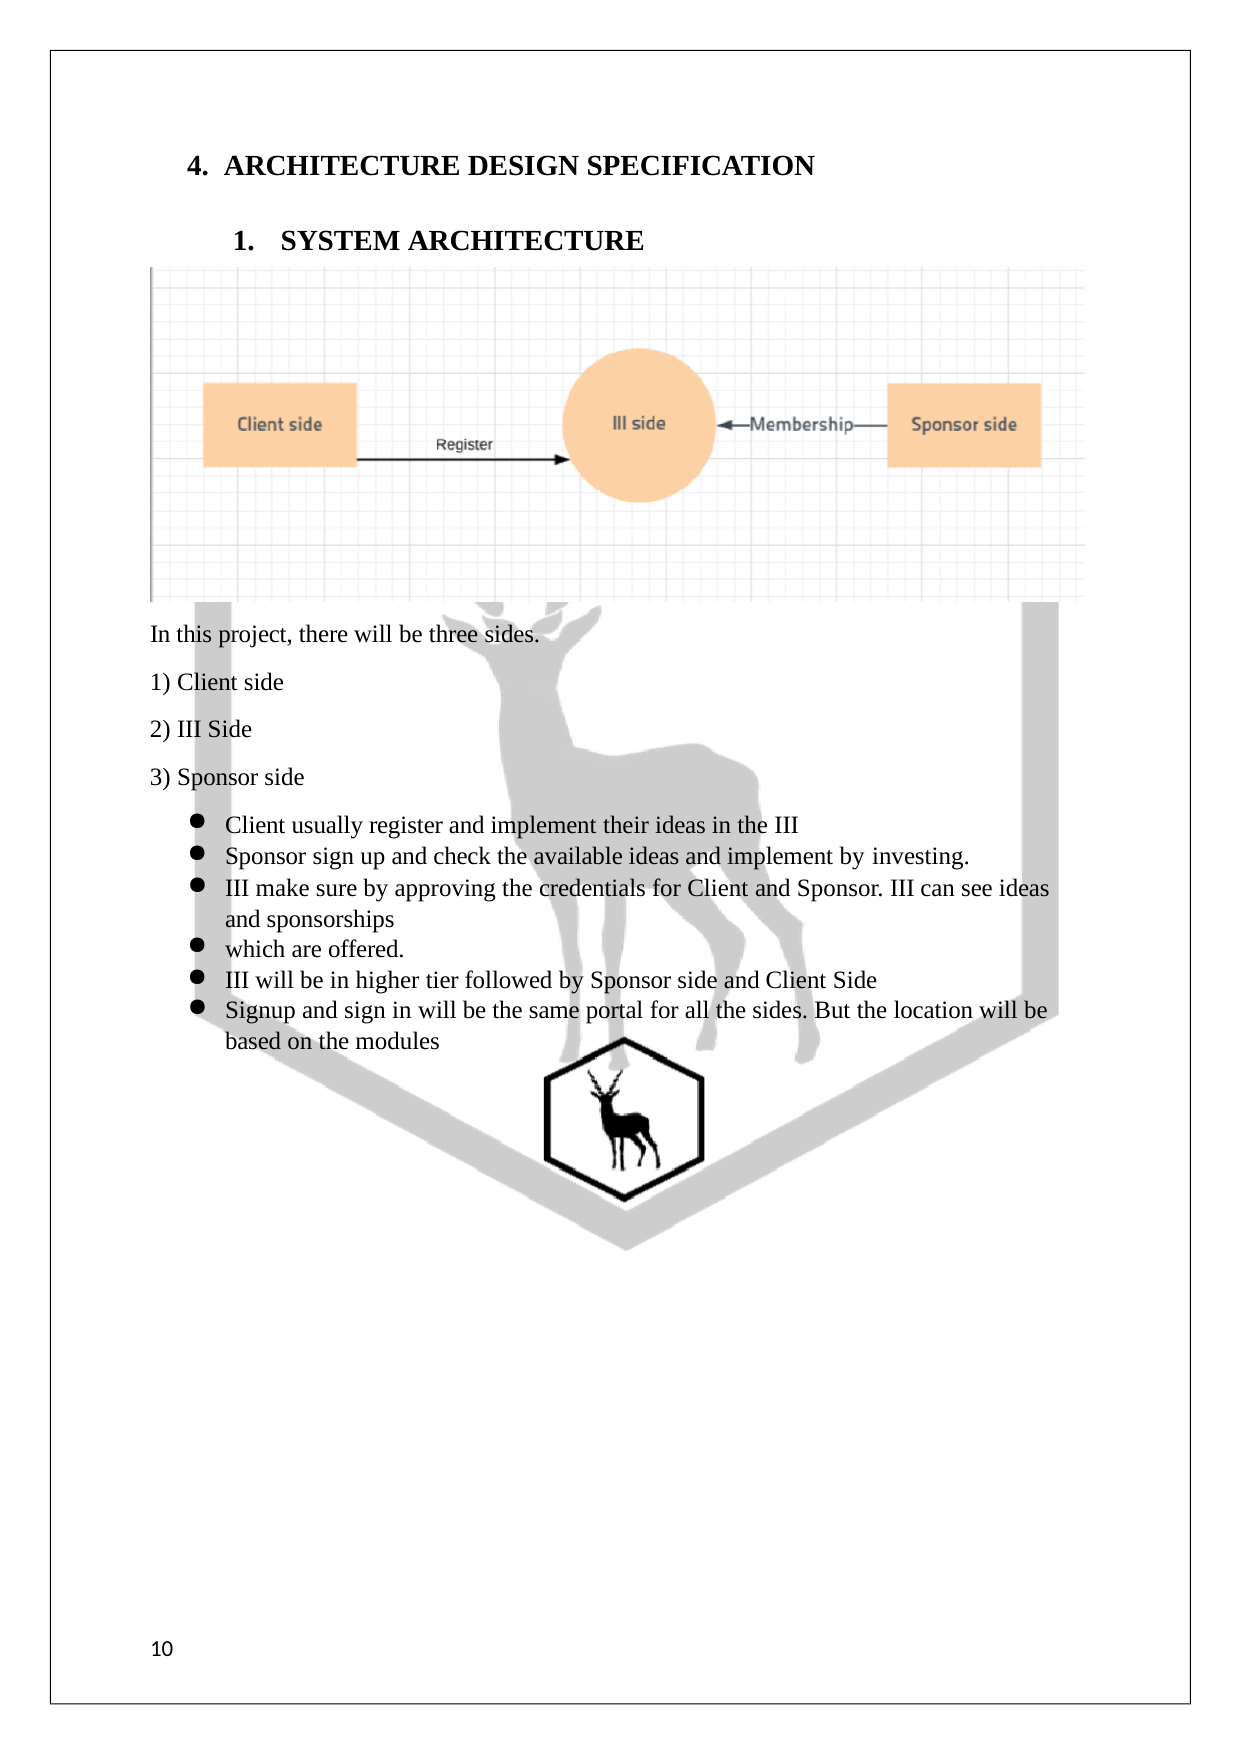

ARCHITECTURE DESIGN SPECIFICATION

SYSTEM ARCHITECTURE

In this project, there will be three sides.
Client side
III Side
Sponsor side
Client usually register and implement their ideas in the III
Sponsor sign up and check the available ideas and implement by investing.
III make sure by approving the credentials for Client and Sponsor. III can see ideas  and sponsorships
which are offered.
III will be in higher tier followed by Sponsor side and Client Side
Signup and sign in will be the same portal for all the sides. But the location will be  based on the modules
10